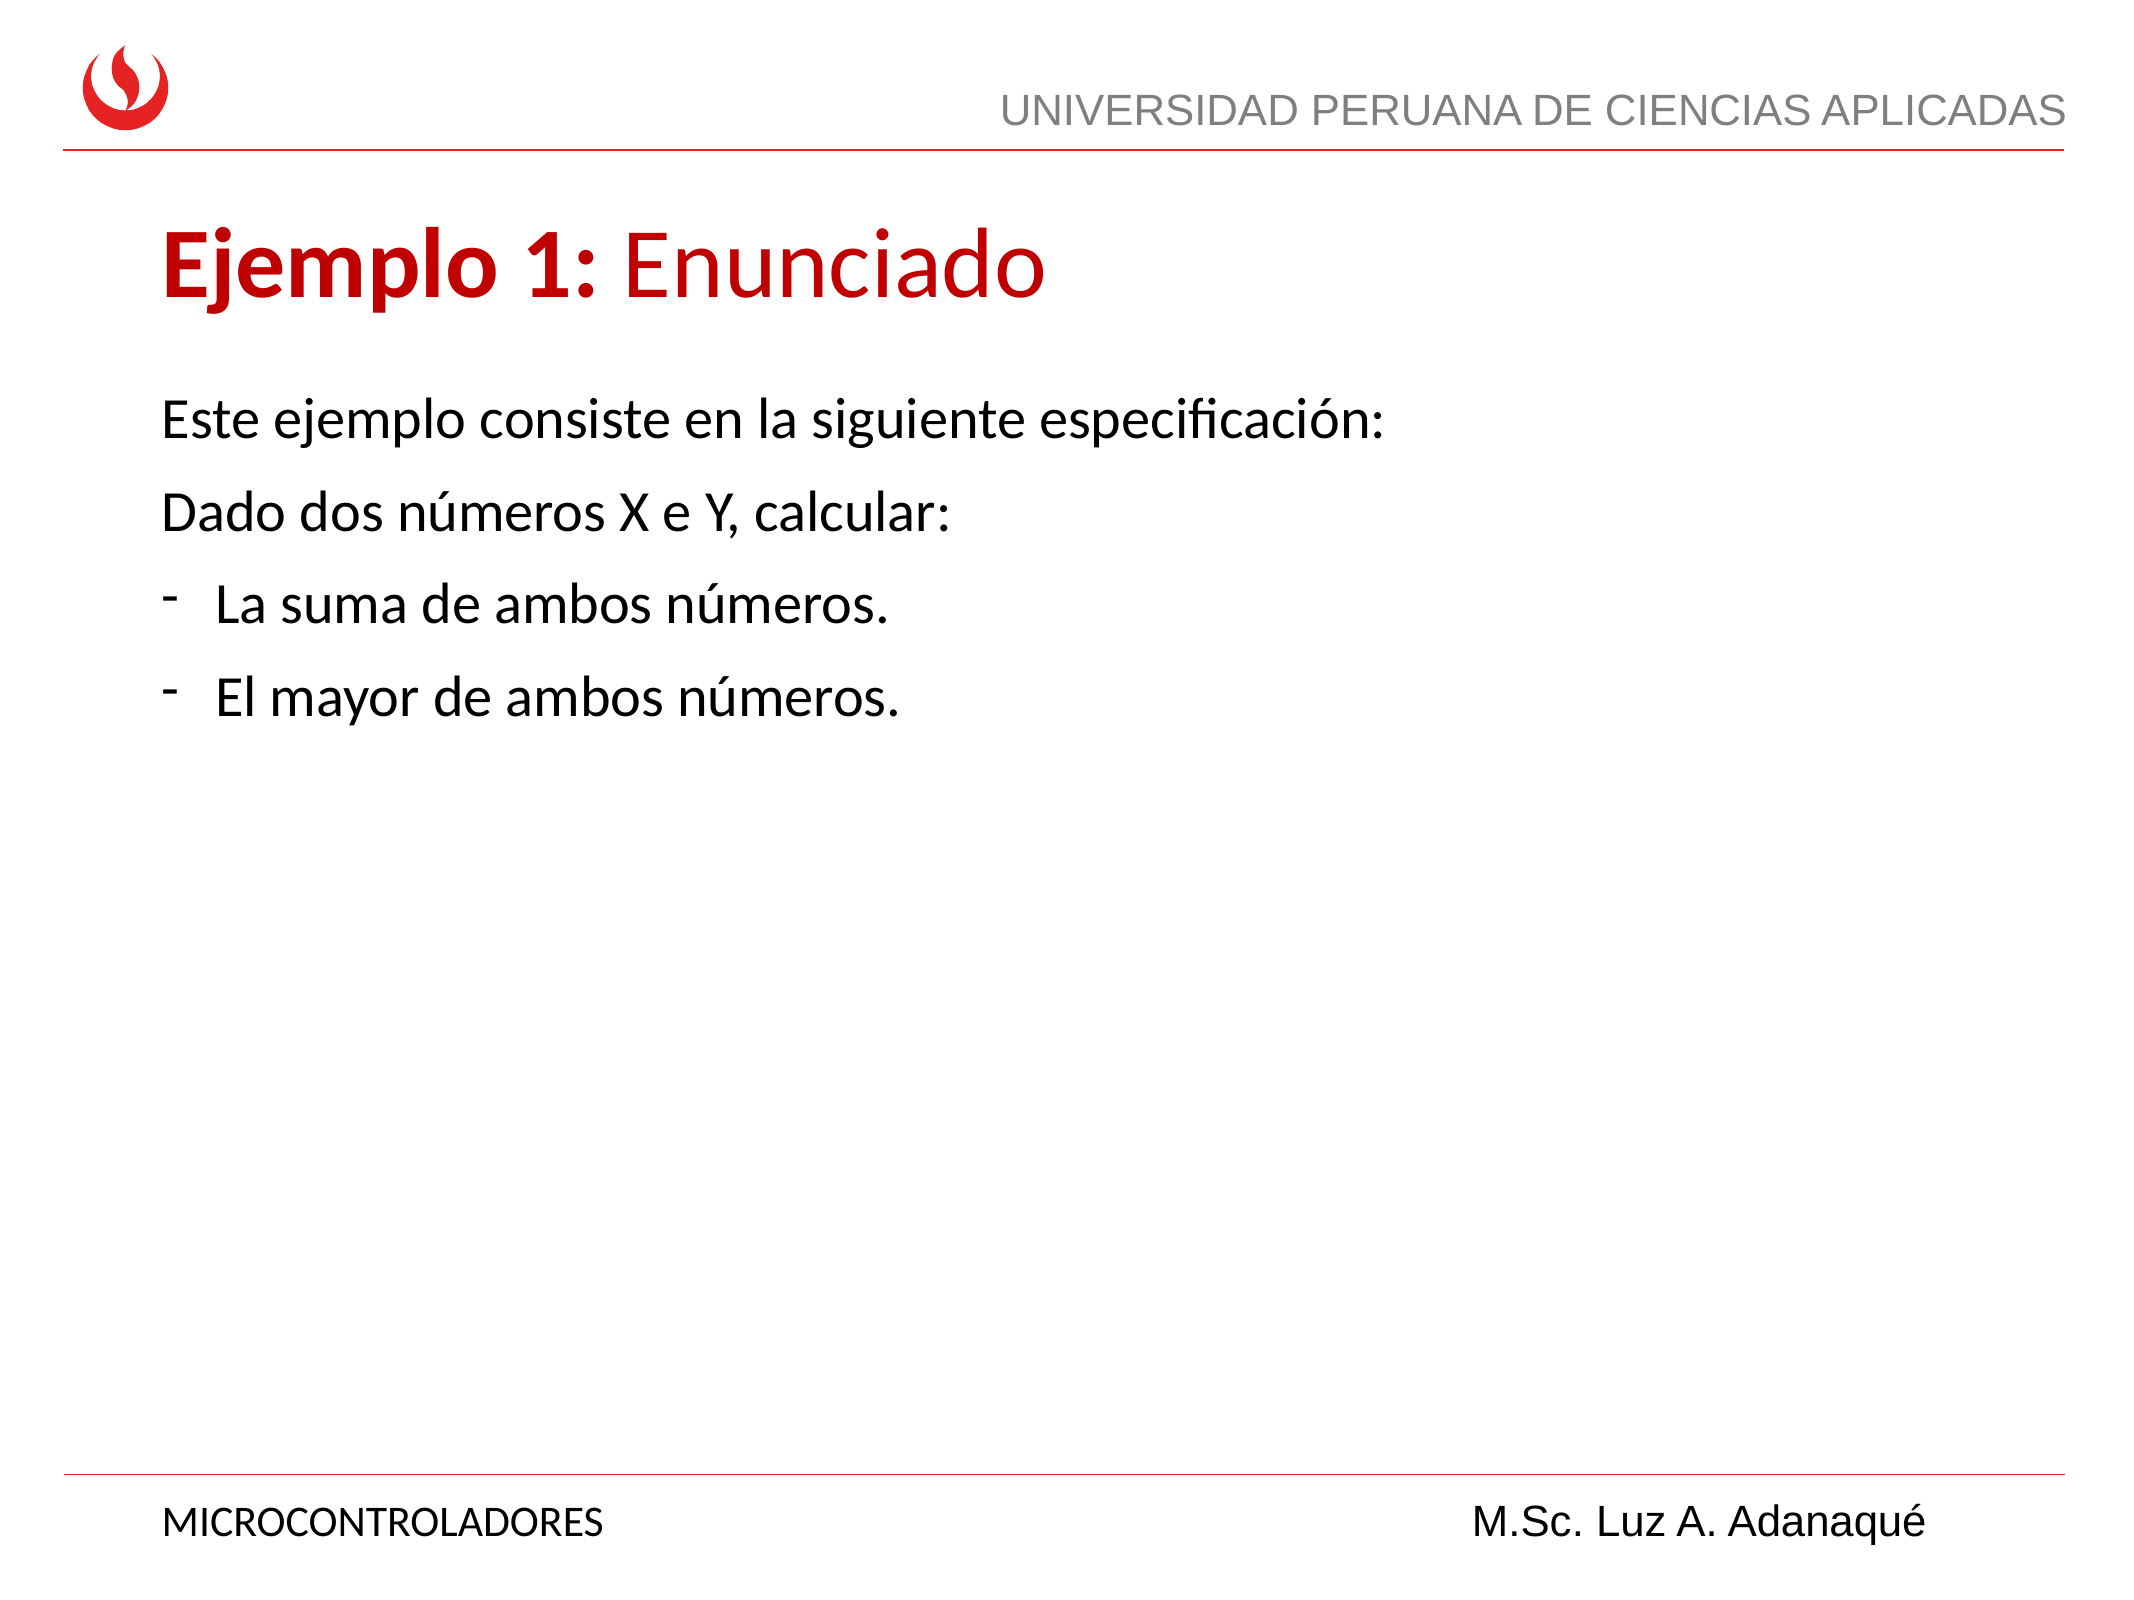

# Ejemplo 1: Enunciado
Este ejemplo consiste en la siguiente especificación:
Dado dos números X e Y, calcular:
La suma de ambos números.
El mayor de ambos números.